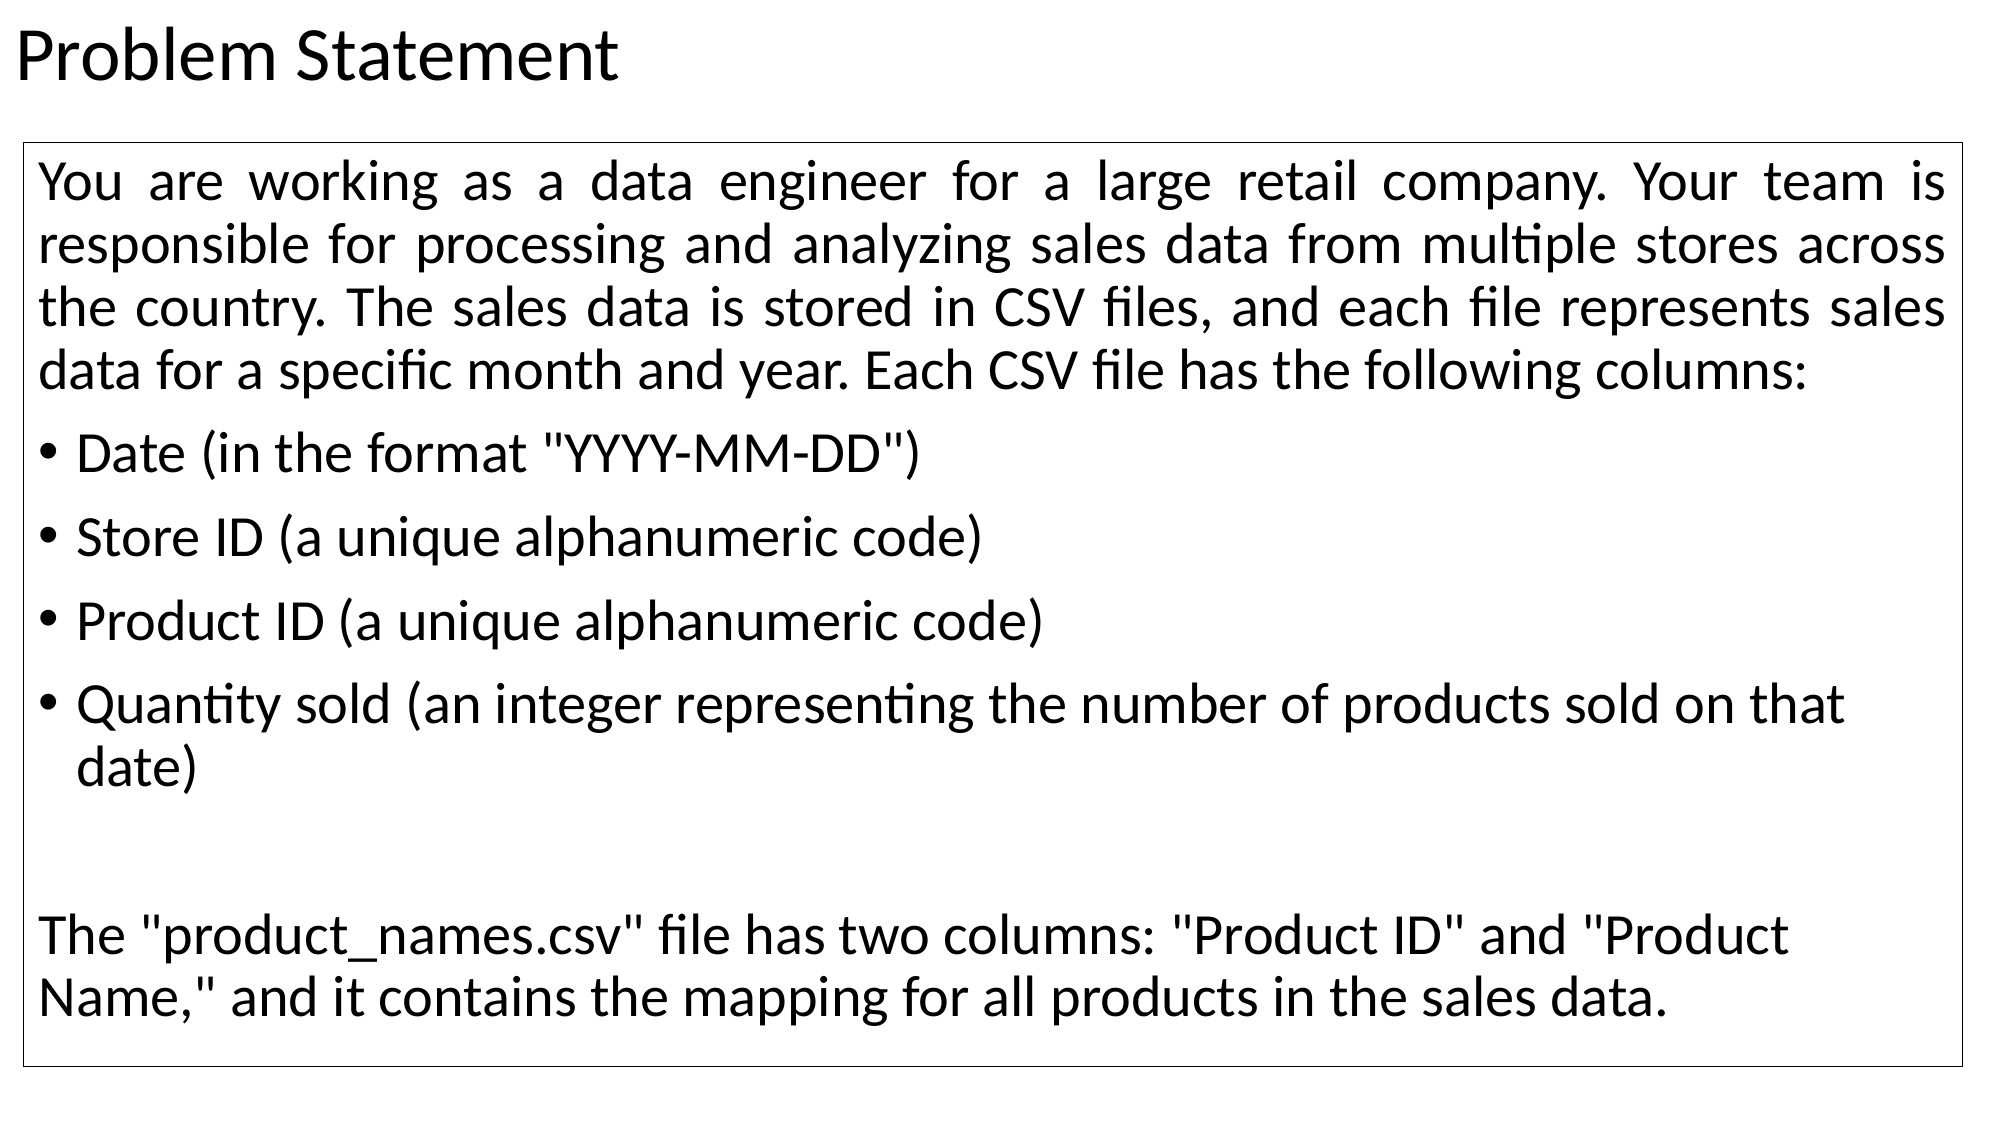

# Problem Statement
You are working as a data engineer for a large retail company. Your team is responsible for processing and analyzing sales data from multiple stores across the country. The sales data is stored in CSV files, and each file represents sales data for a specific month and year. Each CSV file has the following columns:
Date (in the format "YYYY-MM-DD")
Store ID (a unique alphanumeric code)
Product ID (a unique alphanumeric code)
Quantity sold (an integer representing the number of products sold on that date)

The "product_names.csv" file has two columns: "Product ID" and "Product Name," and it contains the mapping for all products in the sales data.